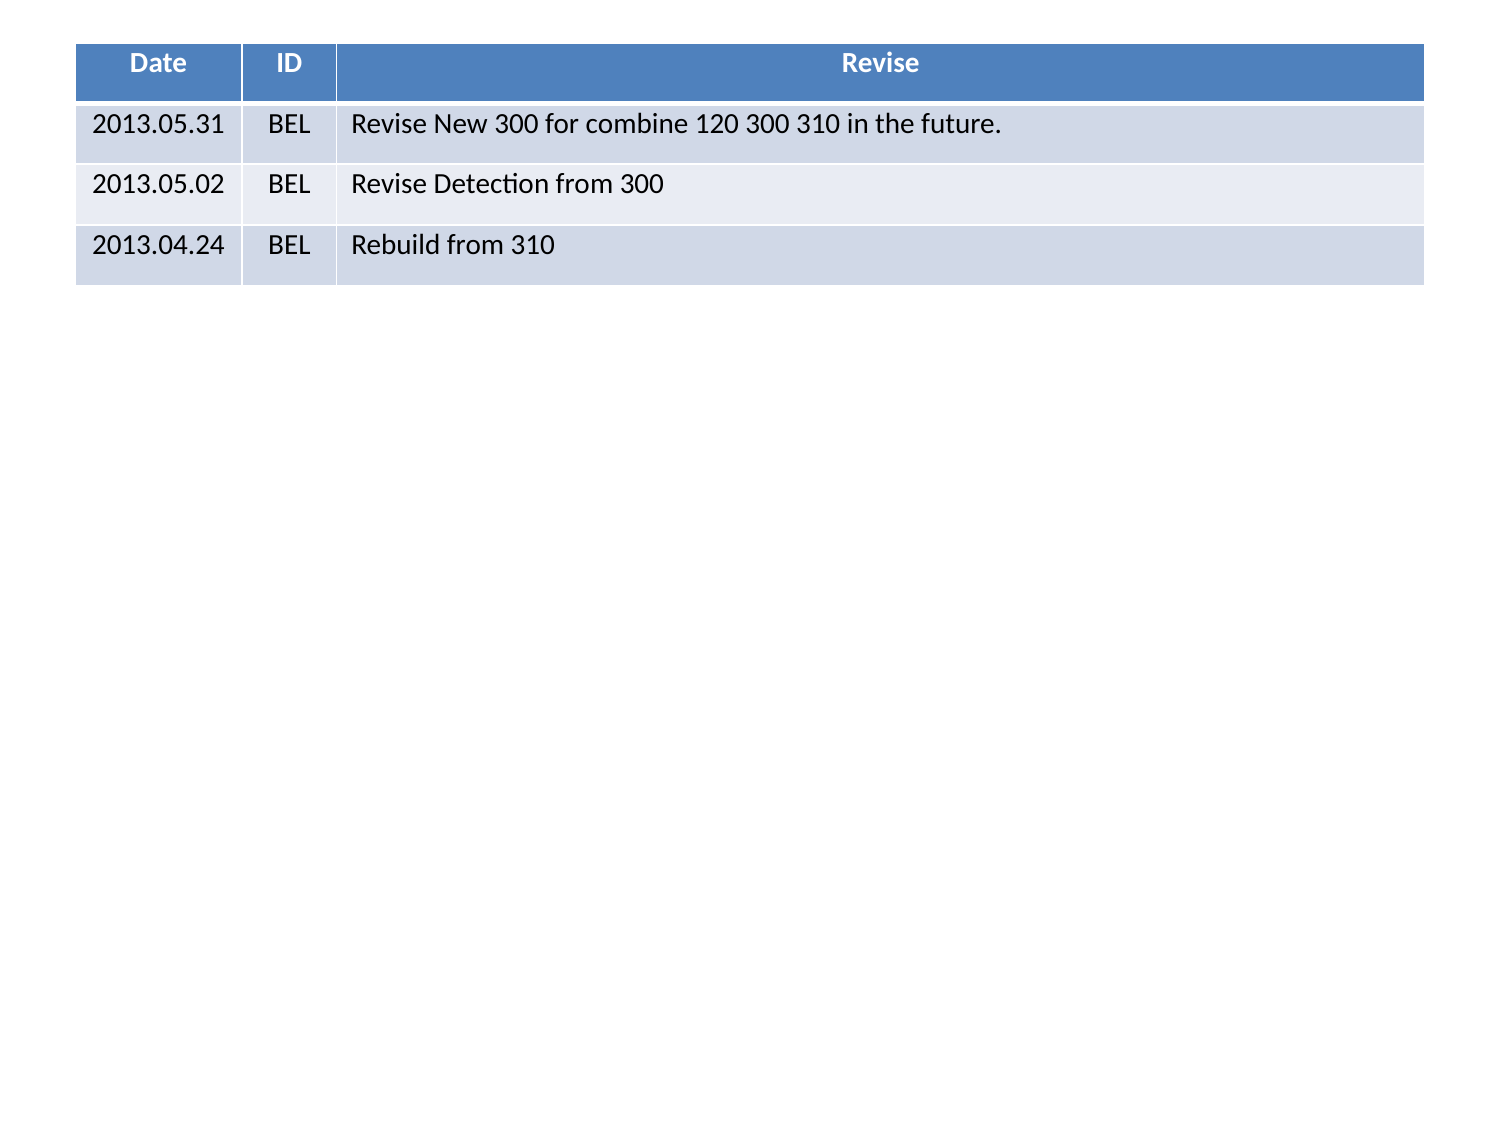

| Date | ID | Revise |
| --- | --- | --- |
| 2013.05.31 | BEL | Revise New 300 for combine 120 300 310 in the future. |
| 2013.05.02 | BEL | Revise Detection from 300 |
| 2013.04.24 | BEL | Rebuild from 310 |